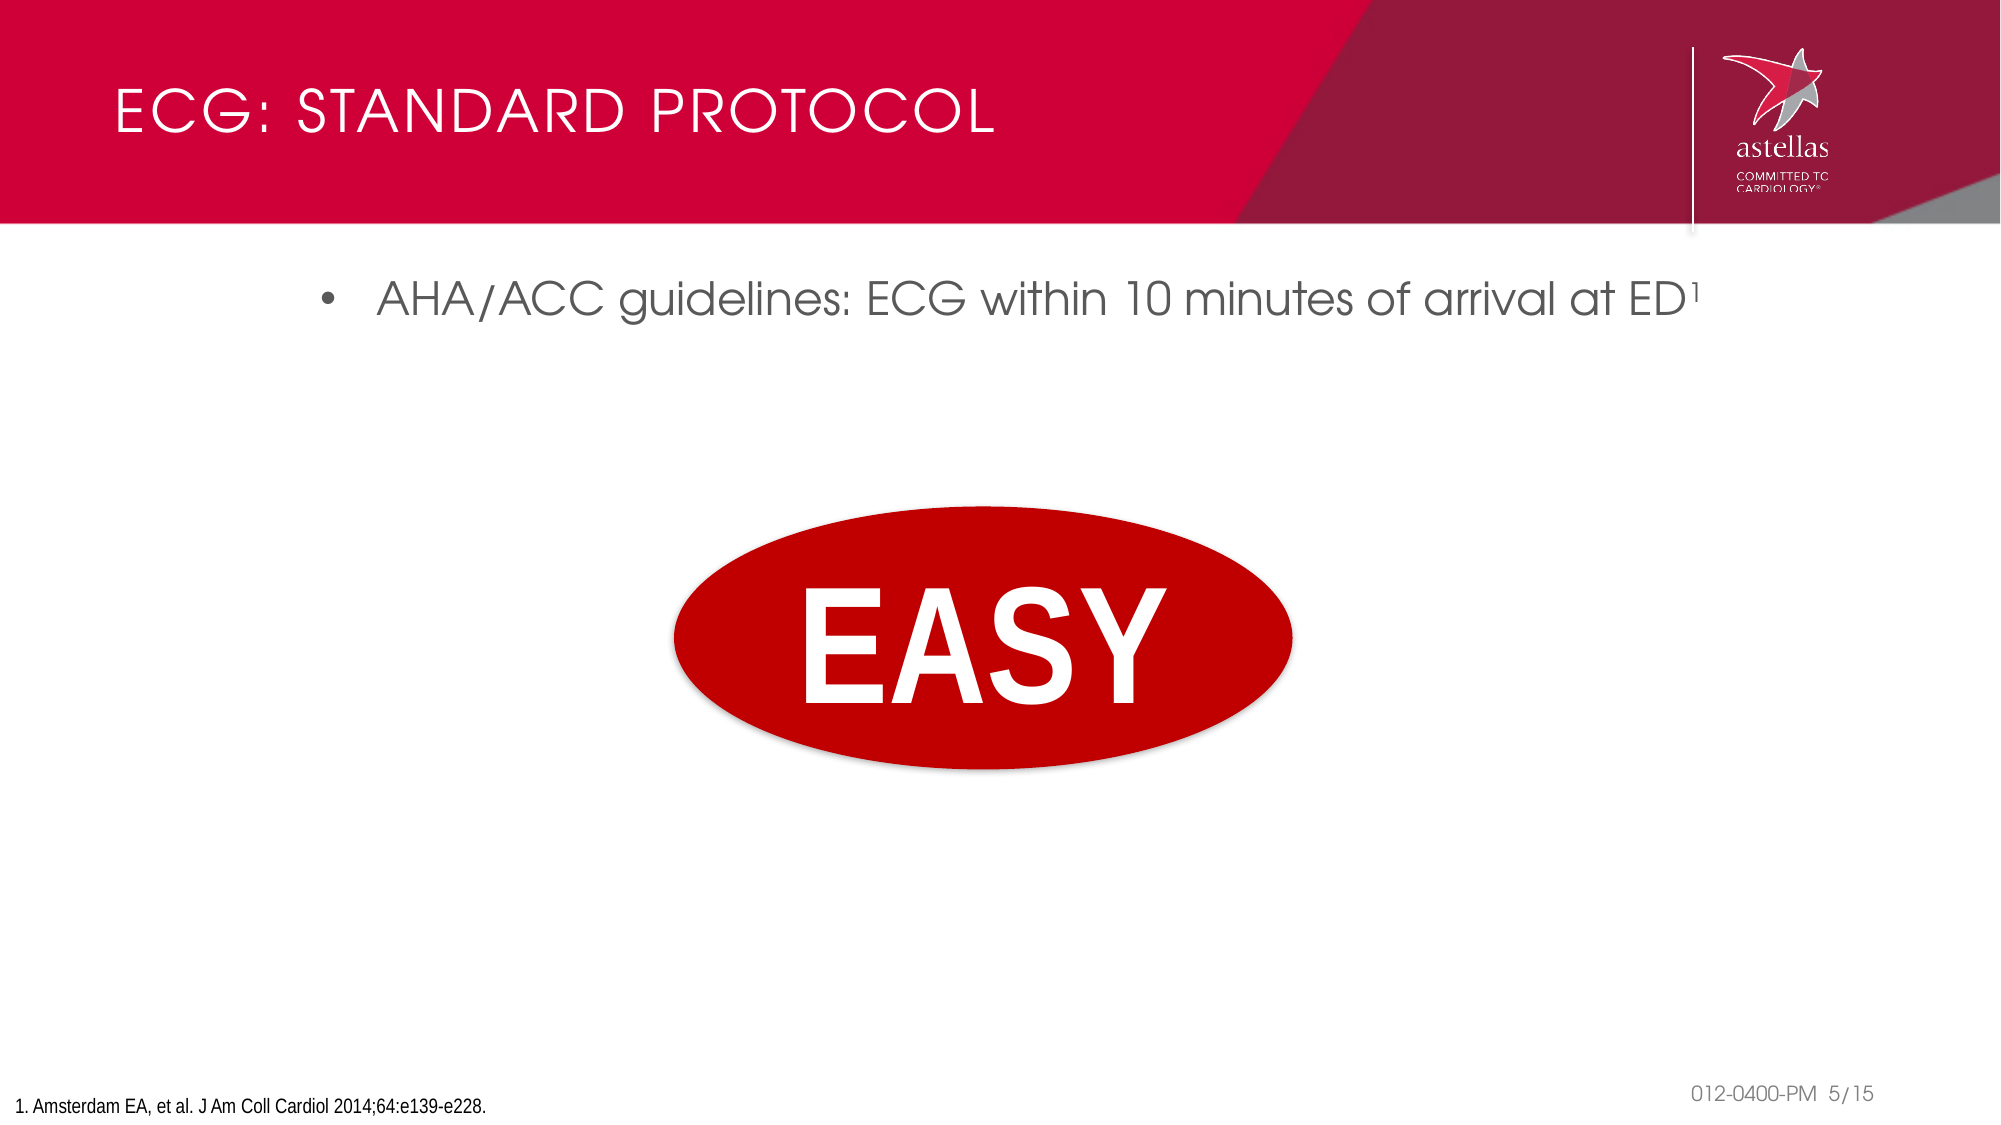

# ECG: standard protocol
AHA/ACC guidelines: ECG within 10 minutes of arrival at ED1

EASY
1. Amsterdam EA, et al. J Am Coll Cardiol 2014;64:e139-e228.